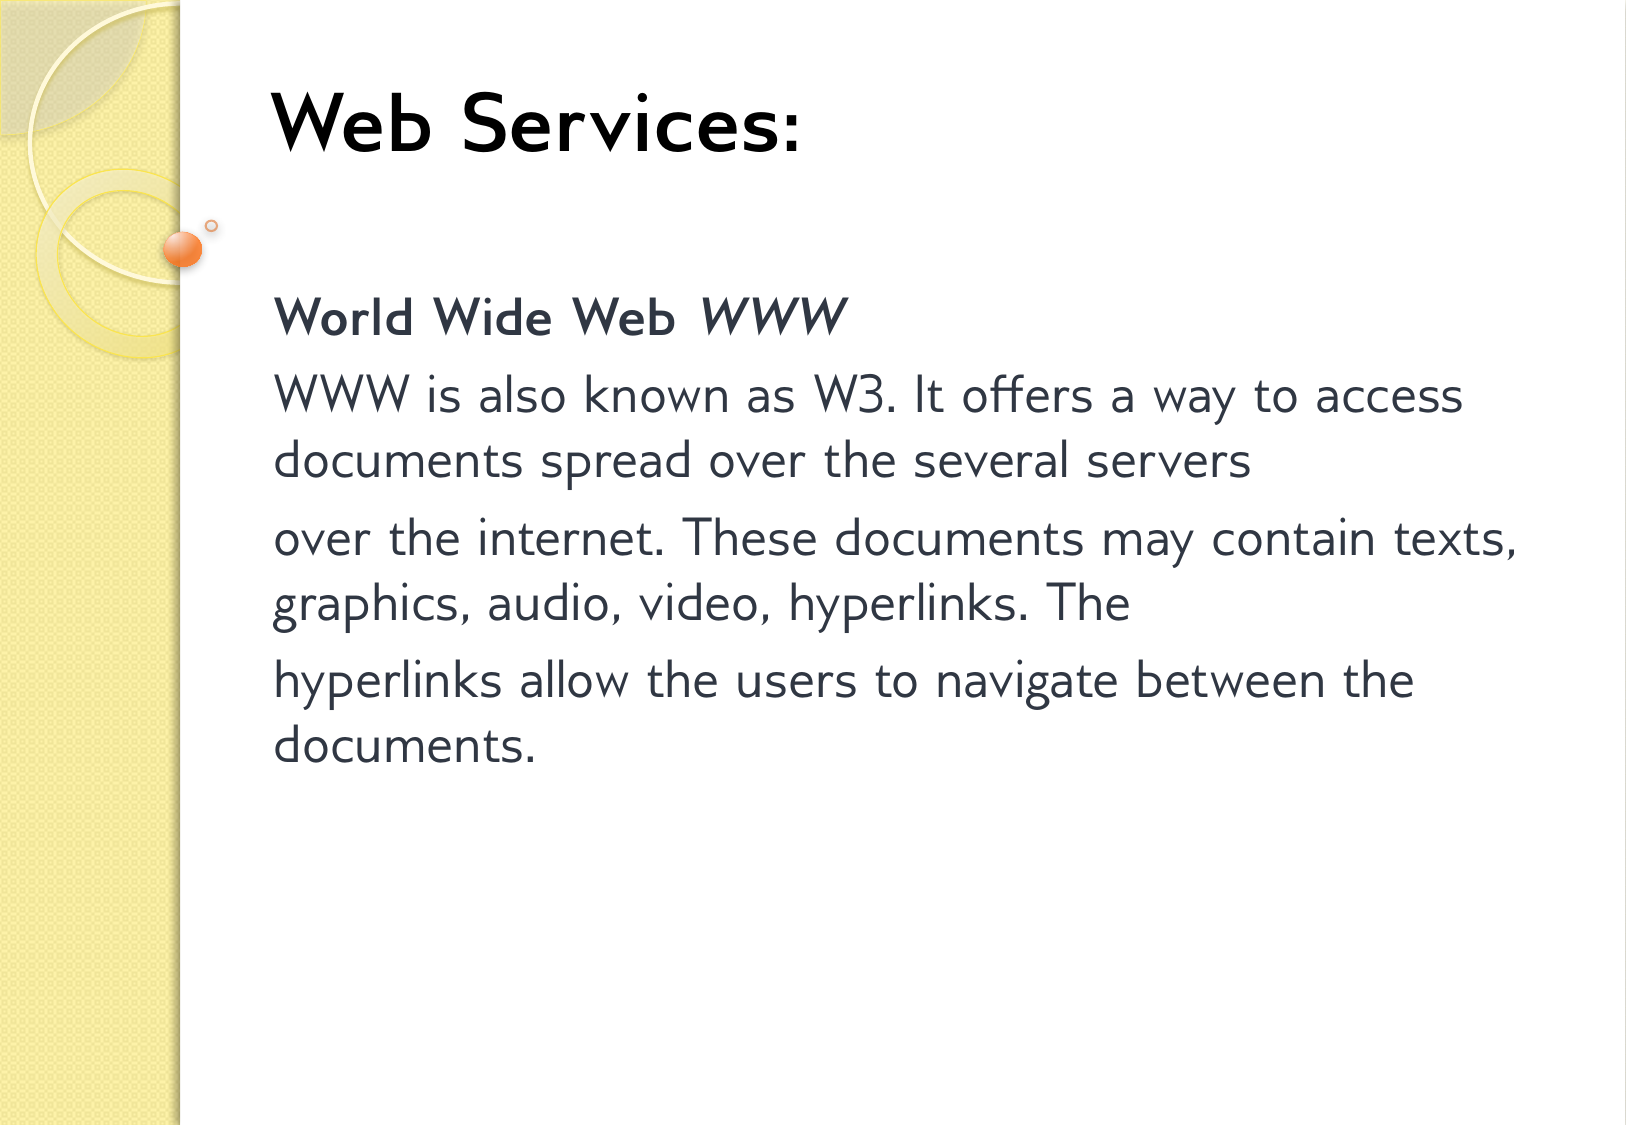

# Web Services:
World Wide Web WWW
WWW is also known as W3. It offers a way to access documents spread over the several servers
over the internet. These documents may contain texts, graphics, audio, video, hyperlinks. The
hyperlinks allow the users to navigate between the documents.